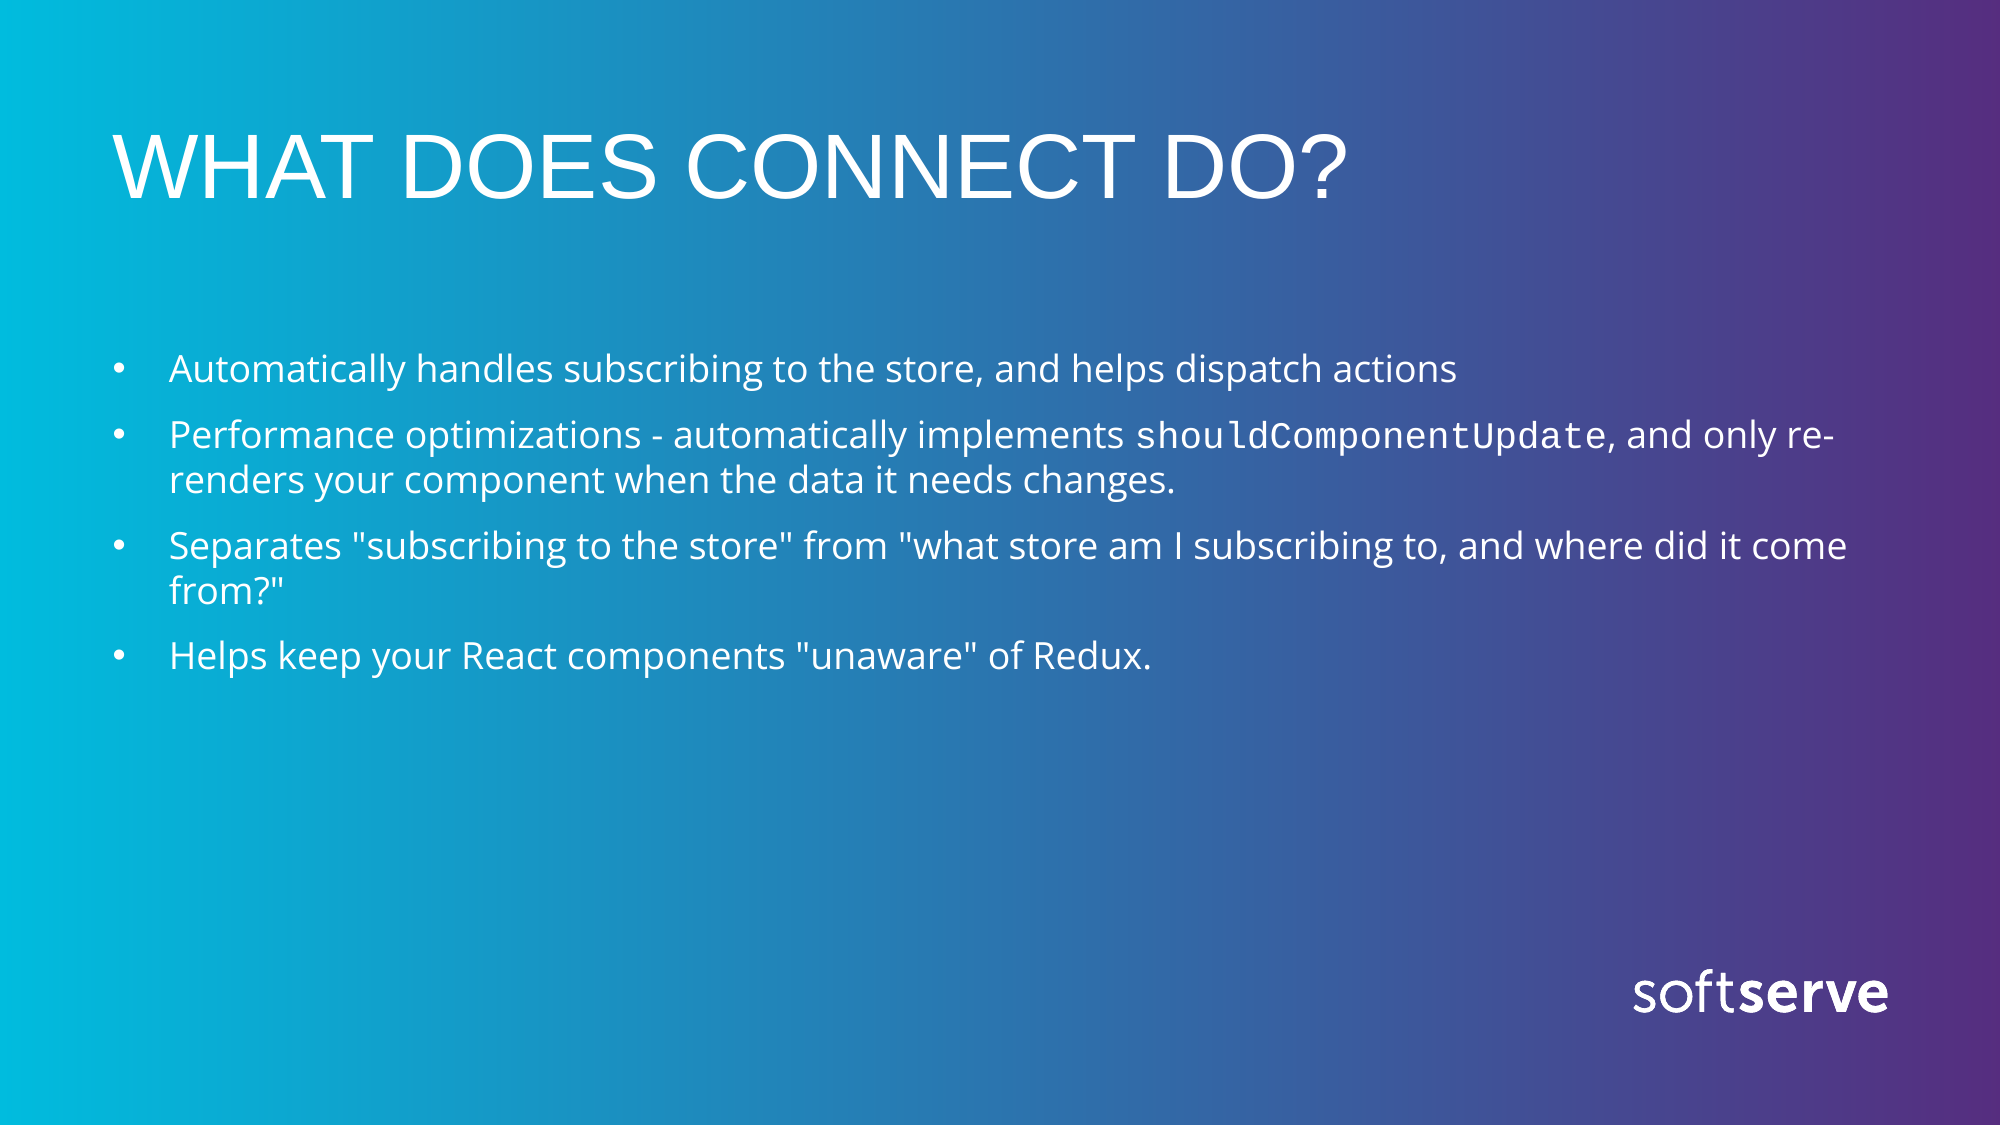

# WHAT DOES CONNECT DO?
Automatically handles subscribing to the store, and helps dispatch actions
Performance optimizations - automatically implements shouldComponentUpdate, and only re-renders your component when the data it needs changes.
Separates "subscribing to the store" from "what store am I subscribing to, and where did it come from?"
Helps keep your React components "unaware" of Redux.